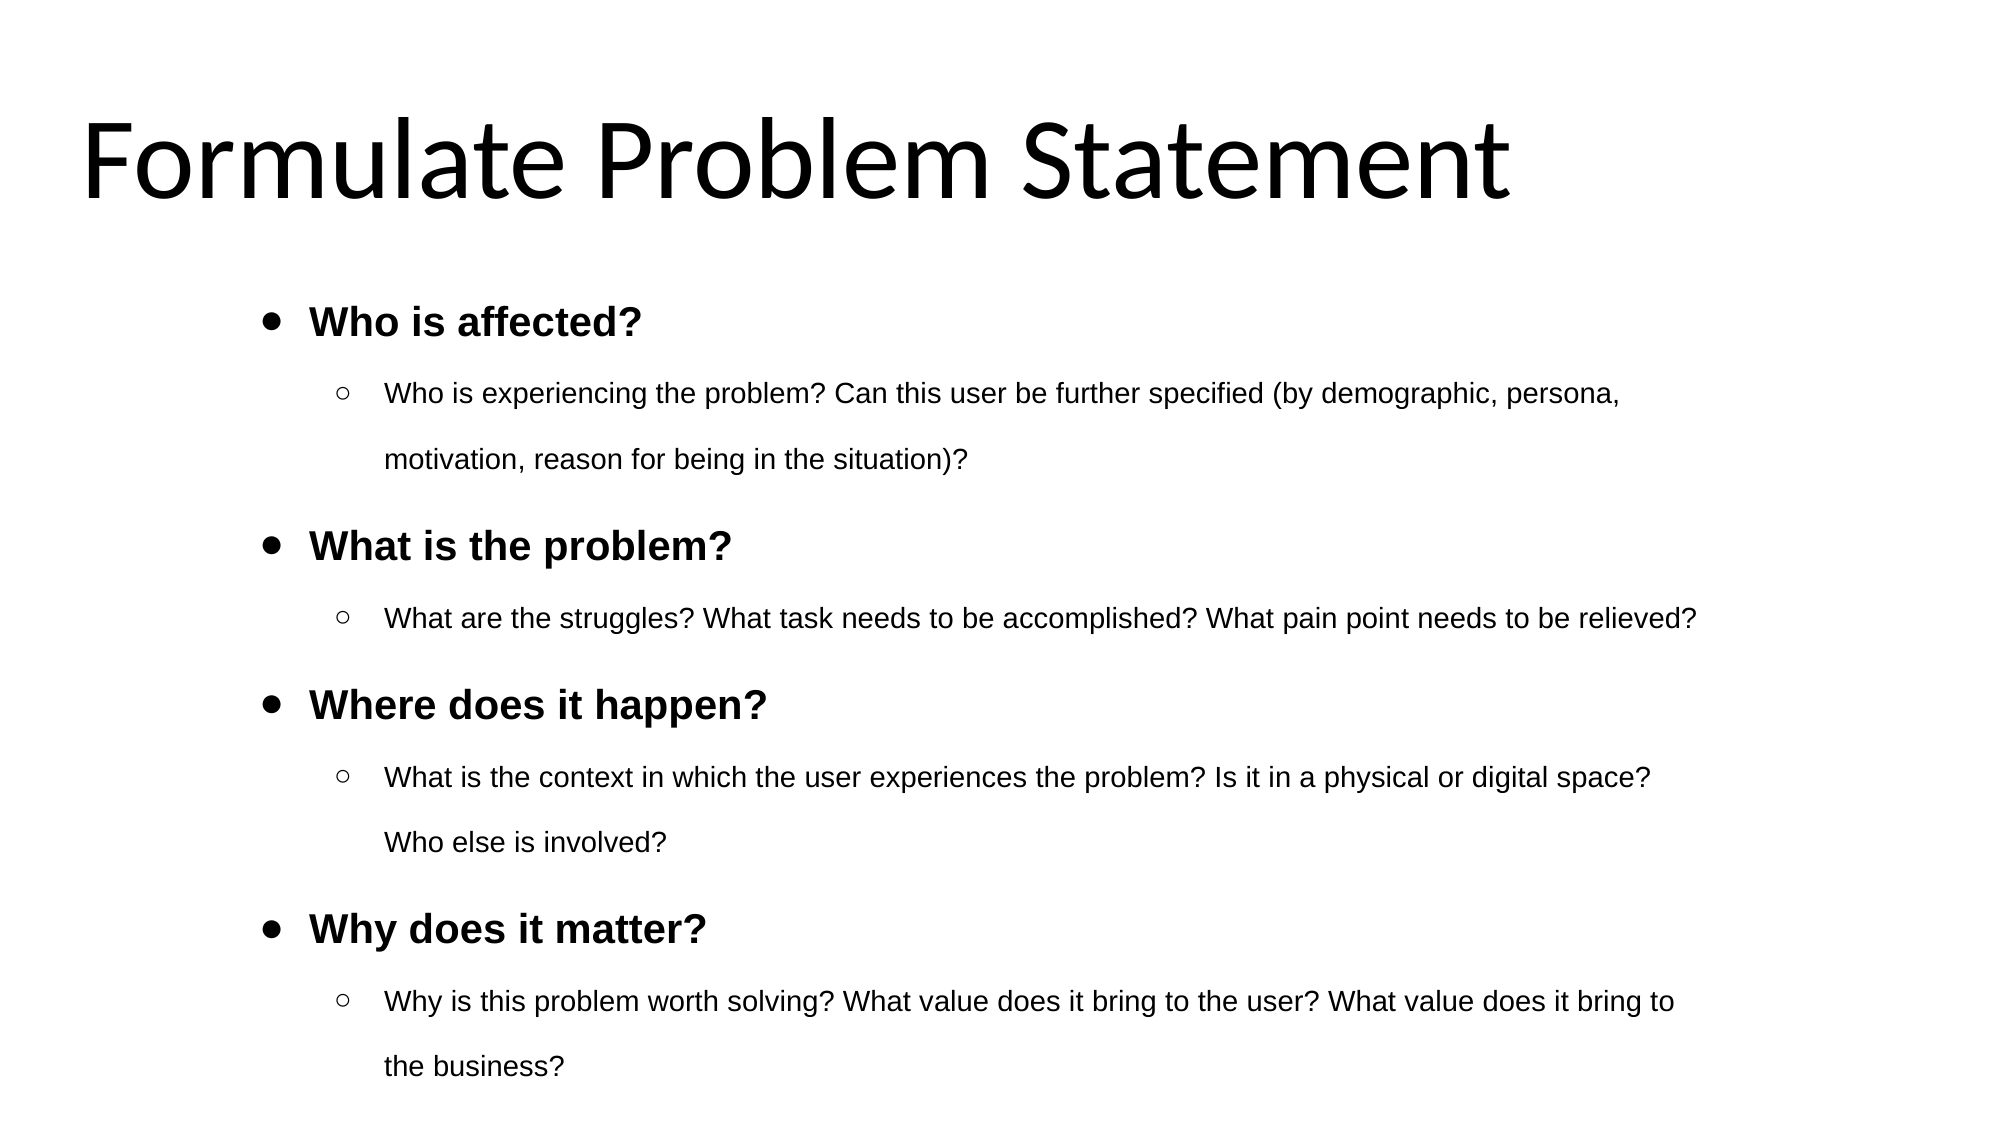

# Formulate Problem Statement
Who is affected?
Who is experiencing the problem? Can this user be further specified (by demographic, persona, motivation, reason for being in the situation)?
What is the problem?
What are the struggles? What task needs to be accomplished? What pain point needs to be relieved?
Where does it happen?
What is the context in which the user experiences the problem? Is it in a physical or digital space? Who else is involved?
Why does it matter?
Why is this problem worth solving? What value does it bring to the user? What value does it bring to the business?